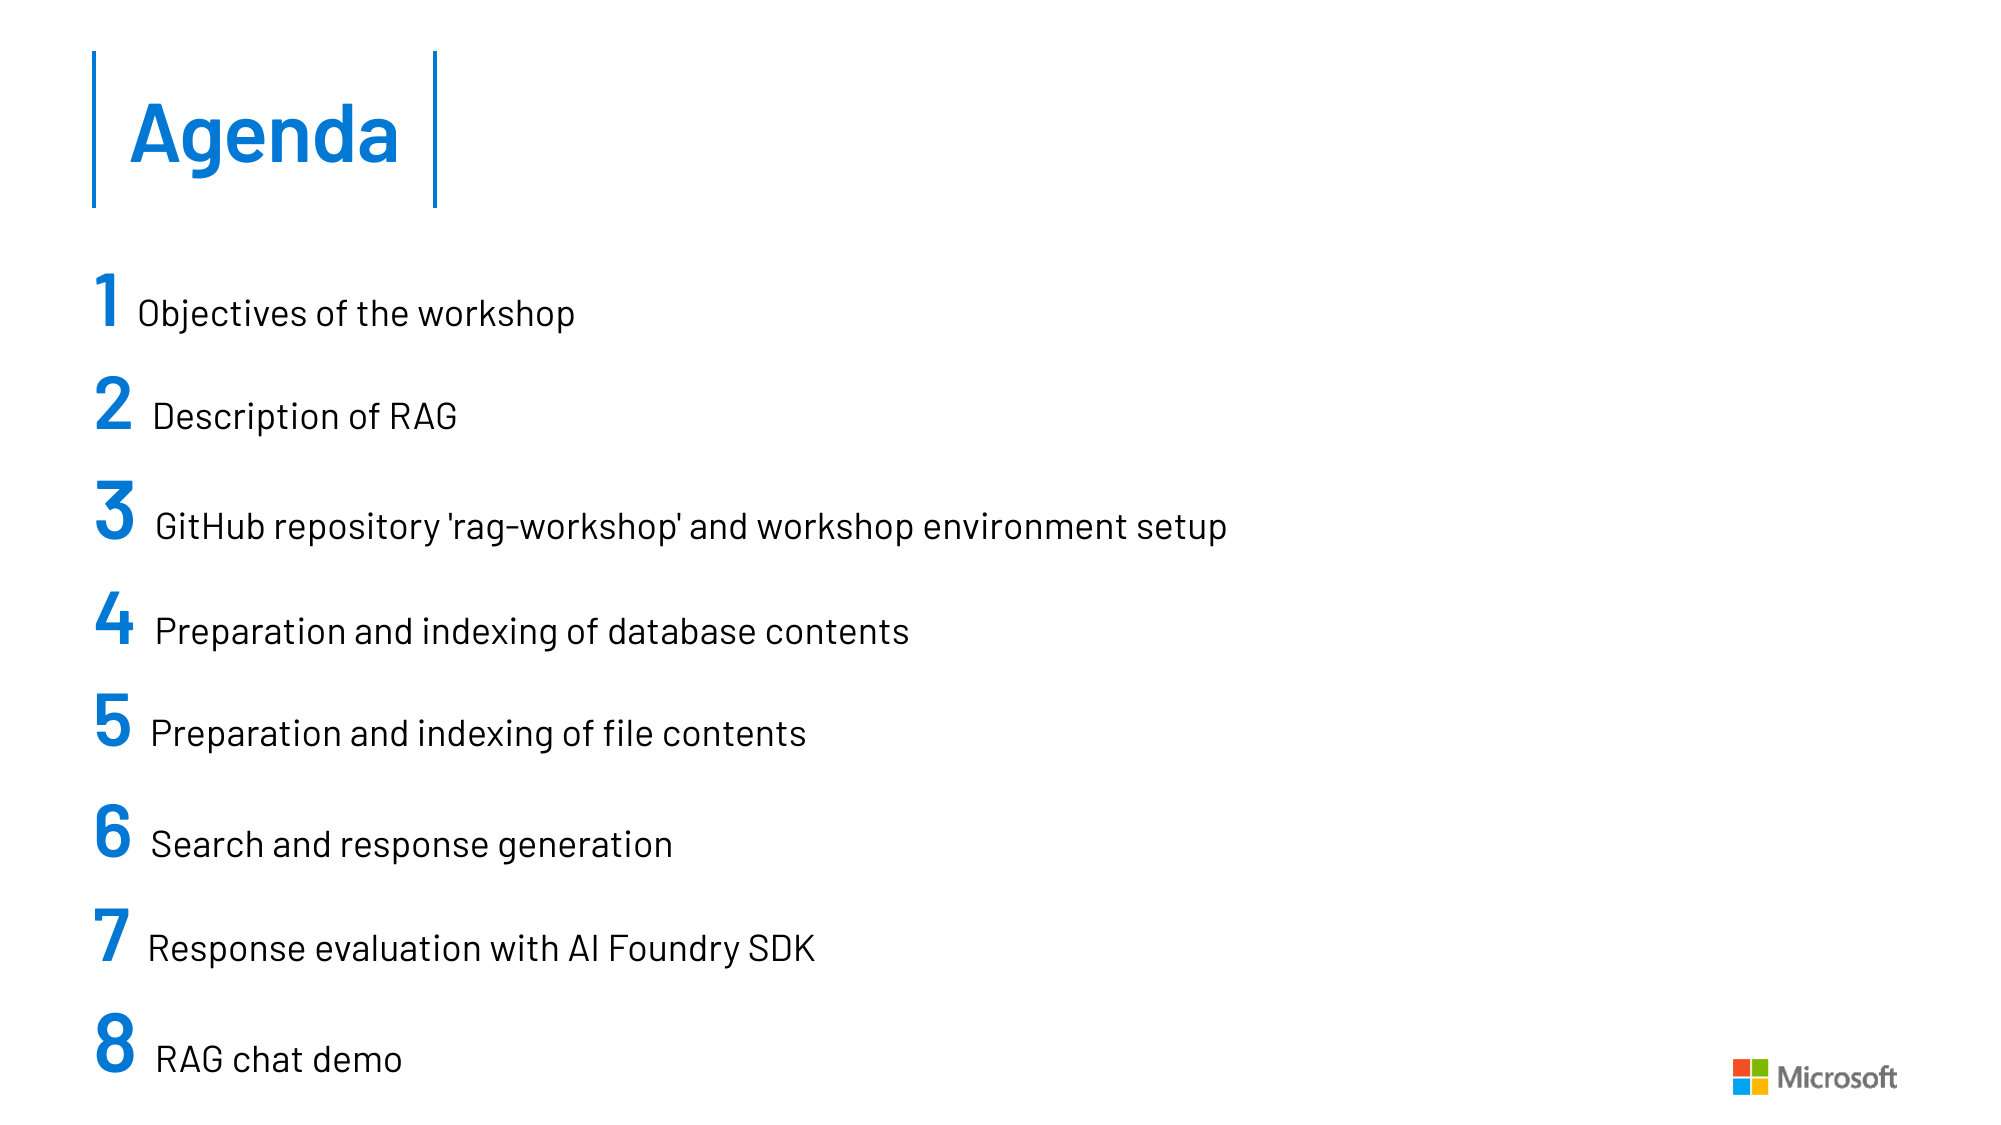

Agenda
1  Objectives of the workshop
2  Description of RAG
3  GitHub repository 'rag-workshop' and workshop environment setup
4  Preparation and indexing of database contents
5  Preparation and indexing of file contents
6 Search and response generation
7  Response evaluation with AI Foundry SDK
8  RAG chat demo